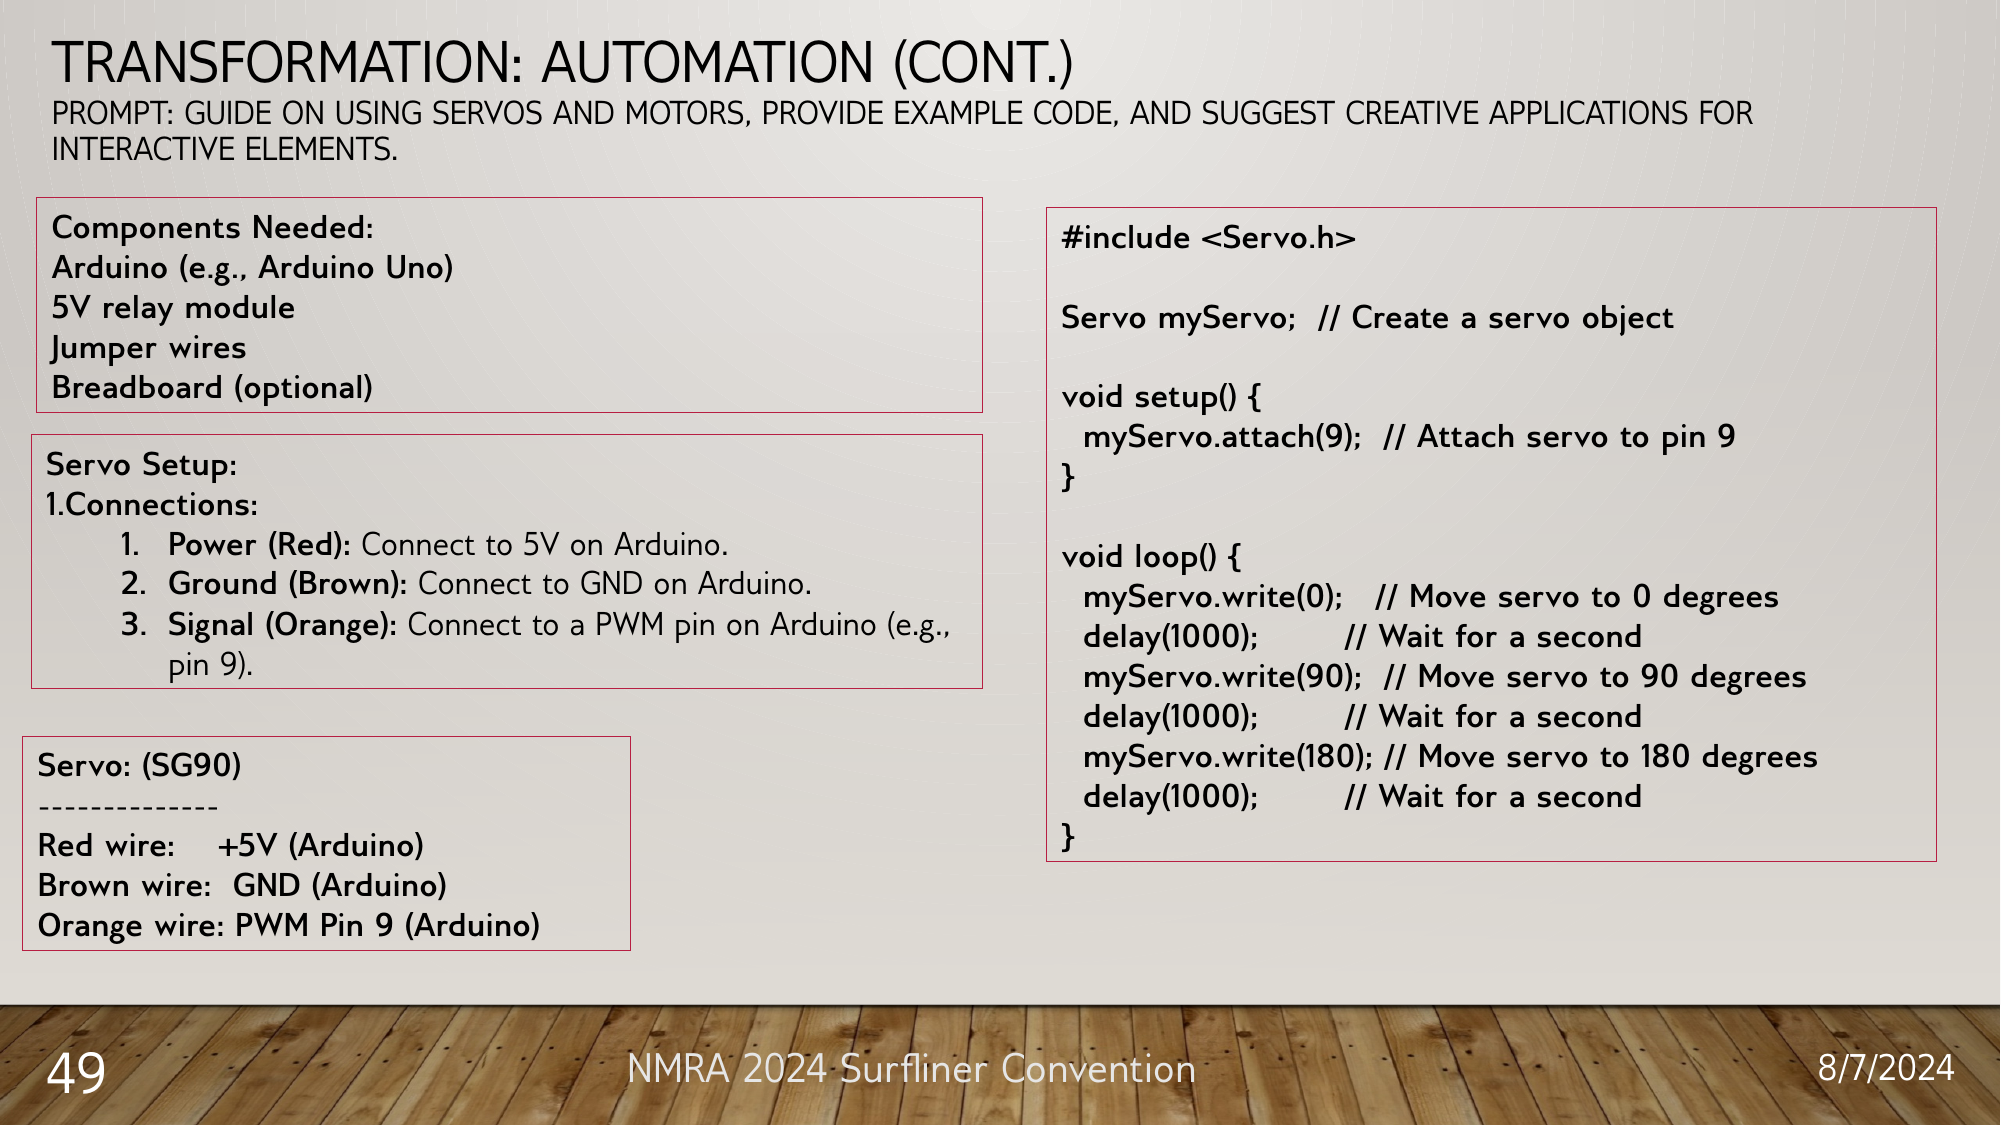

Transformation: automation (cont.)
PROMPT: Guide on using servos and motors, provide example code, and suggest creative applications for interactive elements.
Components Needed:
Arduino (e.g., Arduino Uno)
5V relay module
Jumper wires
Breadboard (optional)
#include <Servo.h>

Servo myServo;  // Create a servo object

void setup() {
  myServo.attach(9);  // Attach servo to pin 9
}

void loop() {
  myServo.write(0);   // Move servo to 0 degrees
  delay(1000);        // Wait for a second
  myServo.write(90);  // Move servo to 90 degrees
  delay(1000);        // Wait for a second
  myServo.write(180); // Move servo to 180 degrees
  delay(1000);        // Wait for a second
}
Servo Setup:
Connections:
Power (Red): Connect to 5V on Arduino.
Ground (Brown): Connect to GND on Arduino.
Signal (Orange): Connect to a PWM pin on Arduino (e.g., pin 9).
Servo: (SG90)
--------------
Red wire:    +5V (Arduino)
Brown wire:  GND (Arduino)
Orange wire: PWM Pin 9 (Arduino)
49
NMRA 2024 Surfliner Convention
8/7/2024